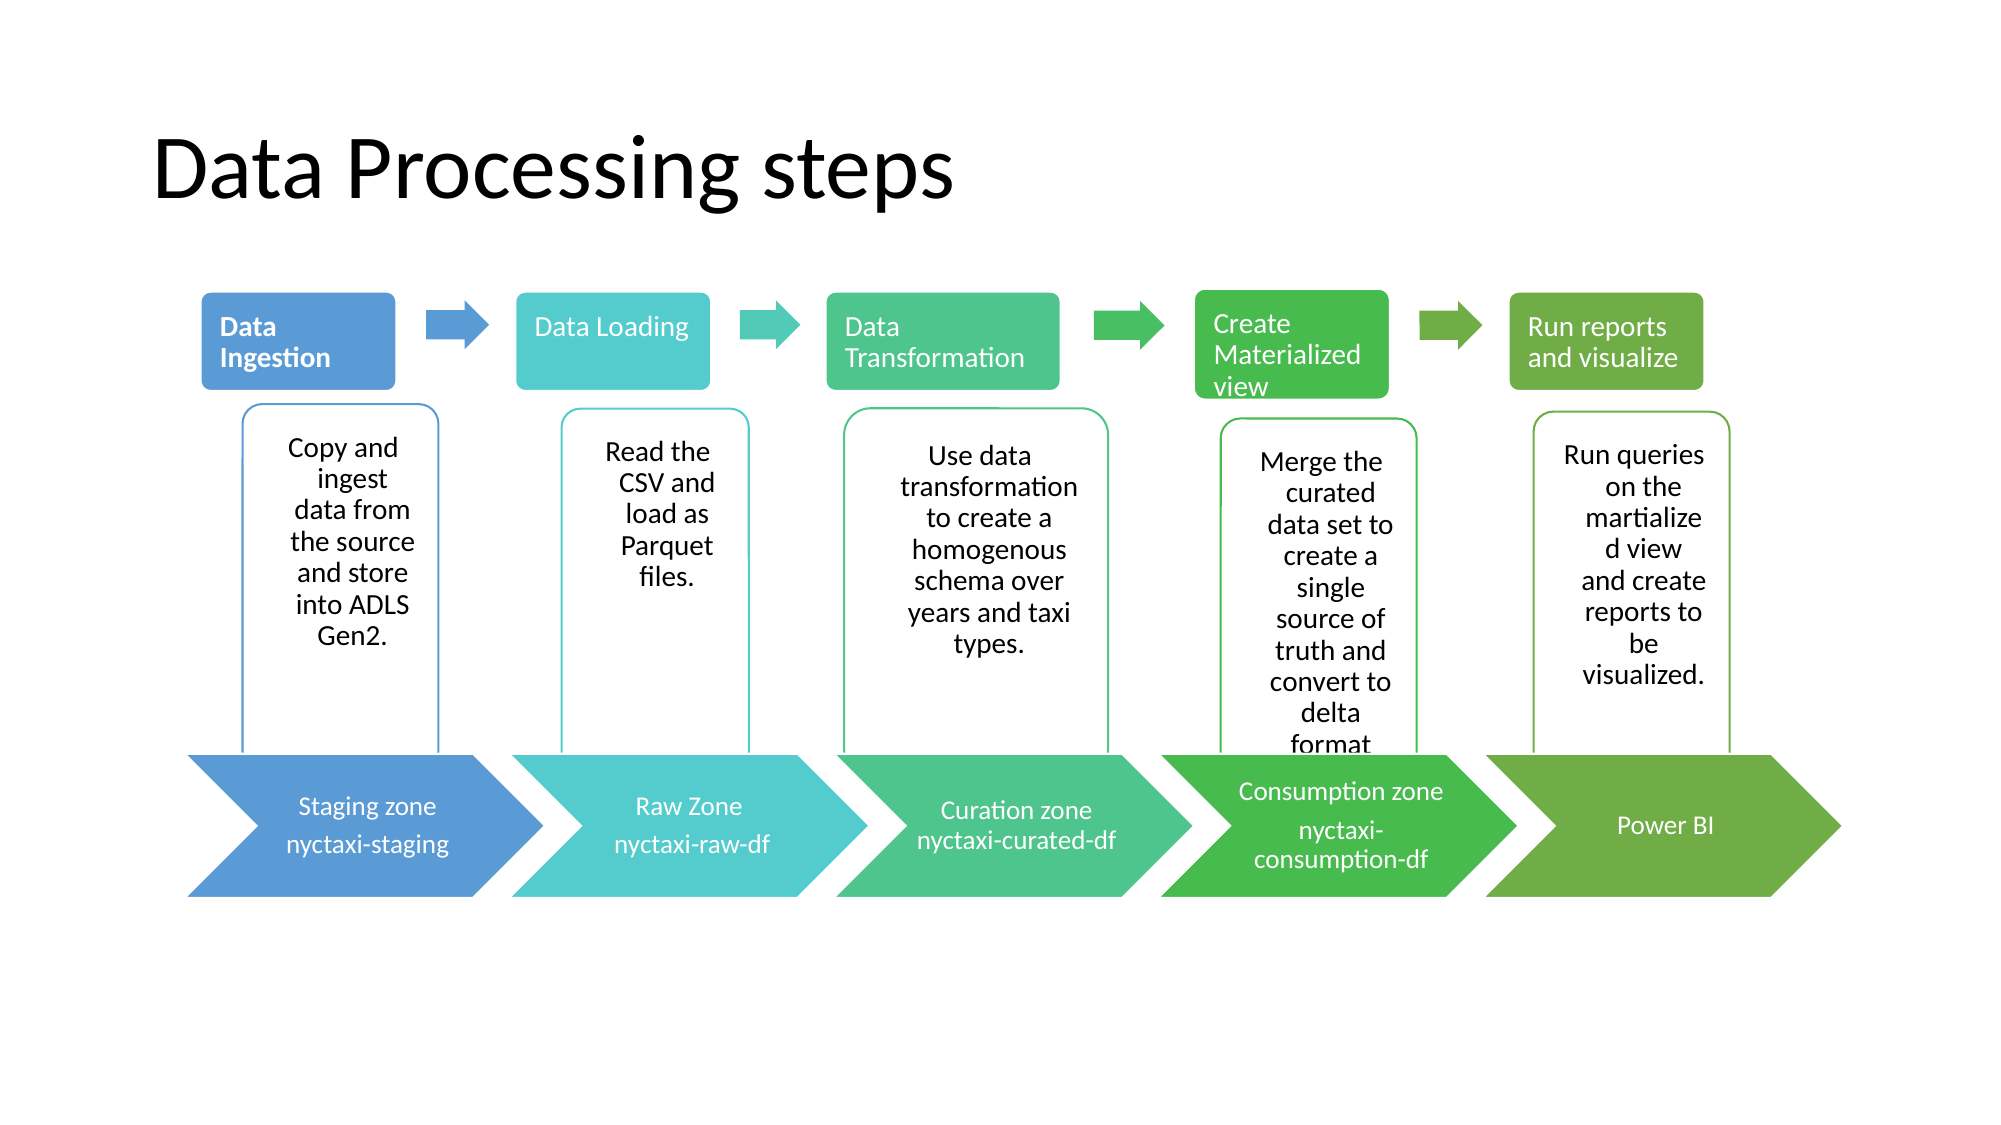

# Data Processing steps
Data Ingestion
Copy and ingest data from the source and store into ADLS Gen2.

Data Loading
Read the CSV and load as Parquet files.

Data Transformation
Use data transformation to create a homogenous schema over years and taxi types.

Create Materialized view
Merge the curated data set to create a single source of truth and convert to delta format

Run reports and visualize
Run queries on the martialized view and create reports to be visualized.
Staging zone
nyctaxi-staging
Raw Zone
nyctaxi-raw-df
Curation zone nyctaxi-curated-df
Consumption zone
nyctaxi-consumption-df
Power BI